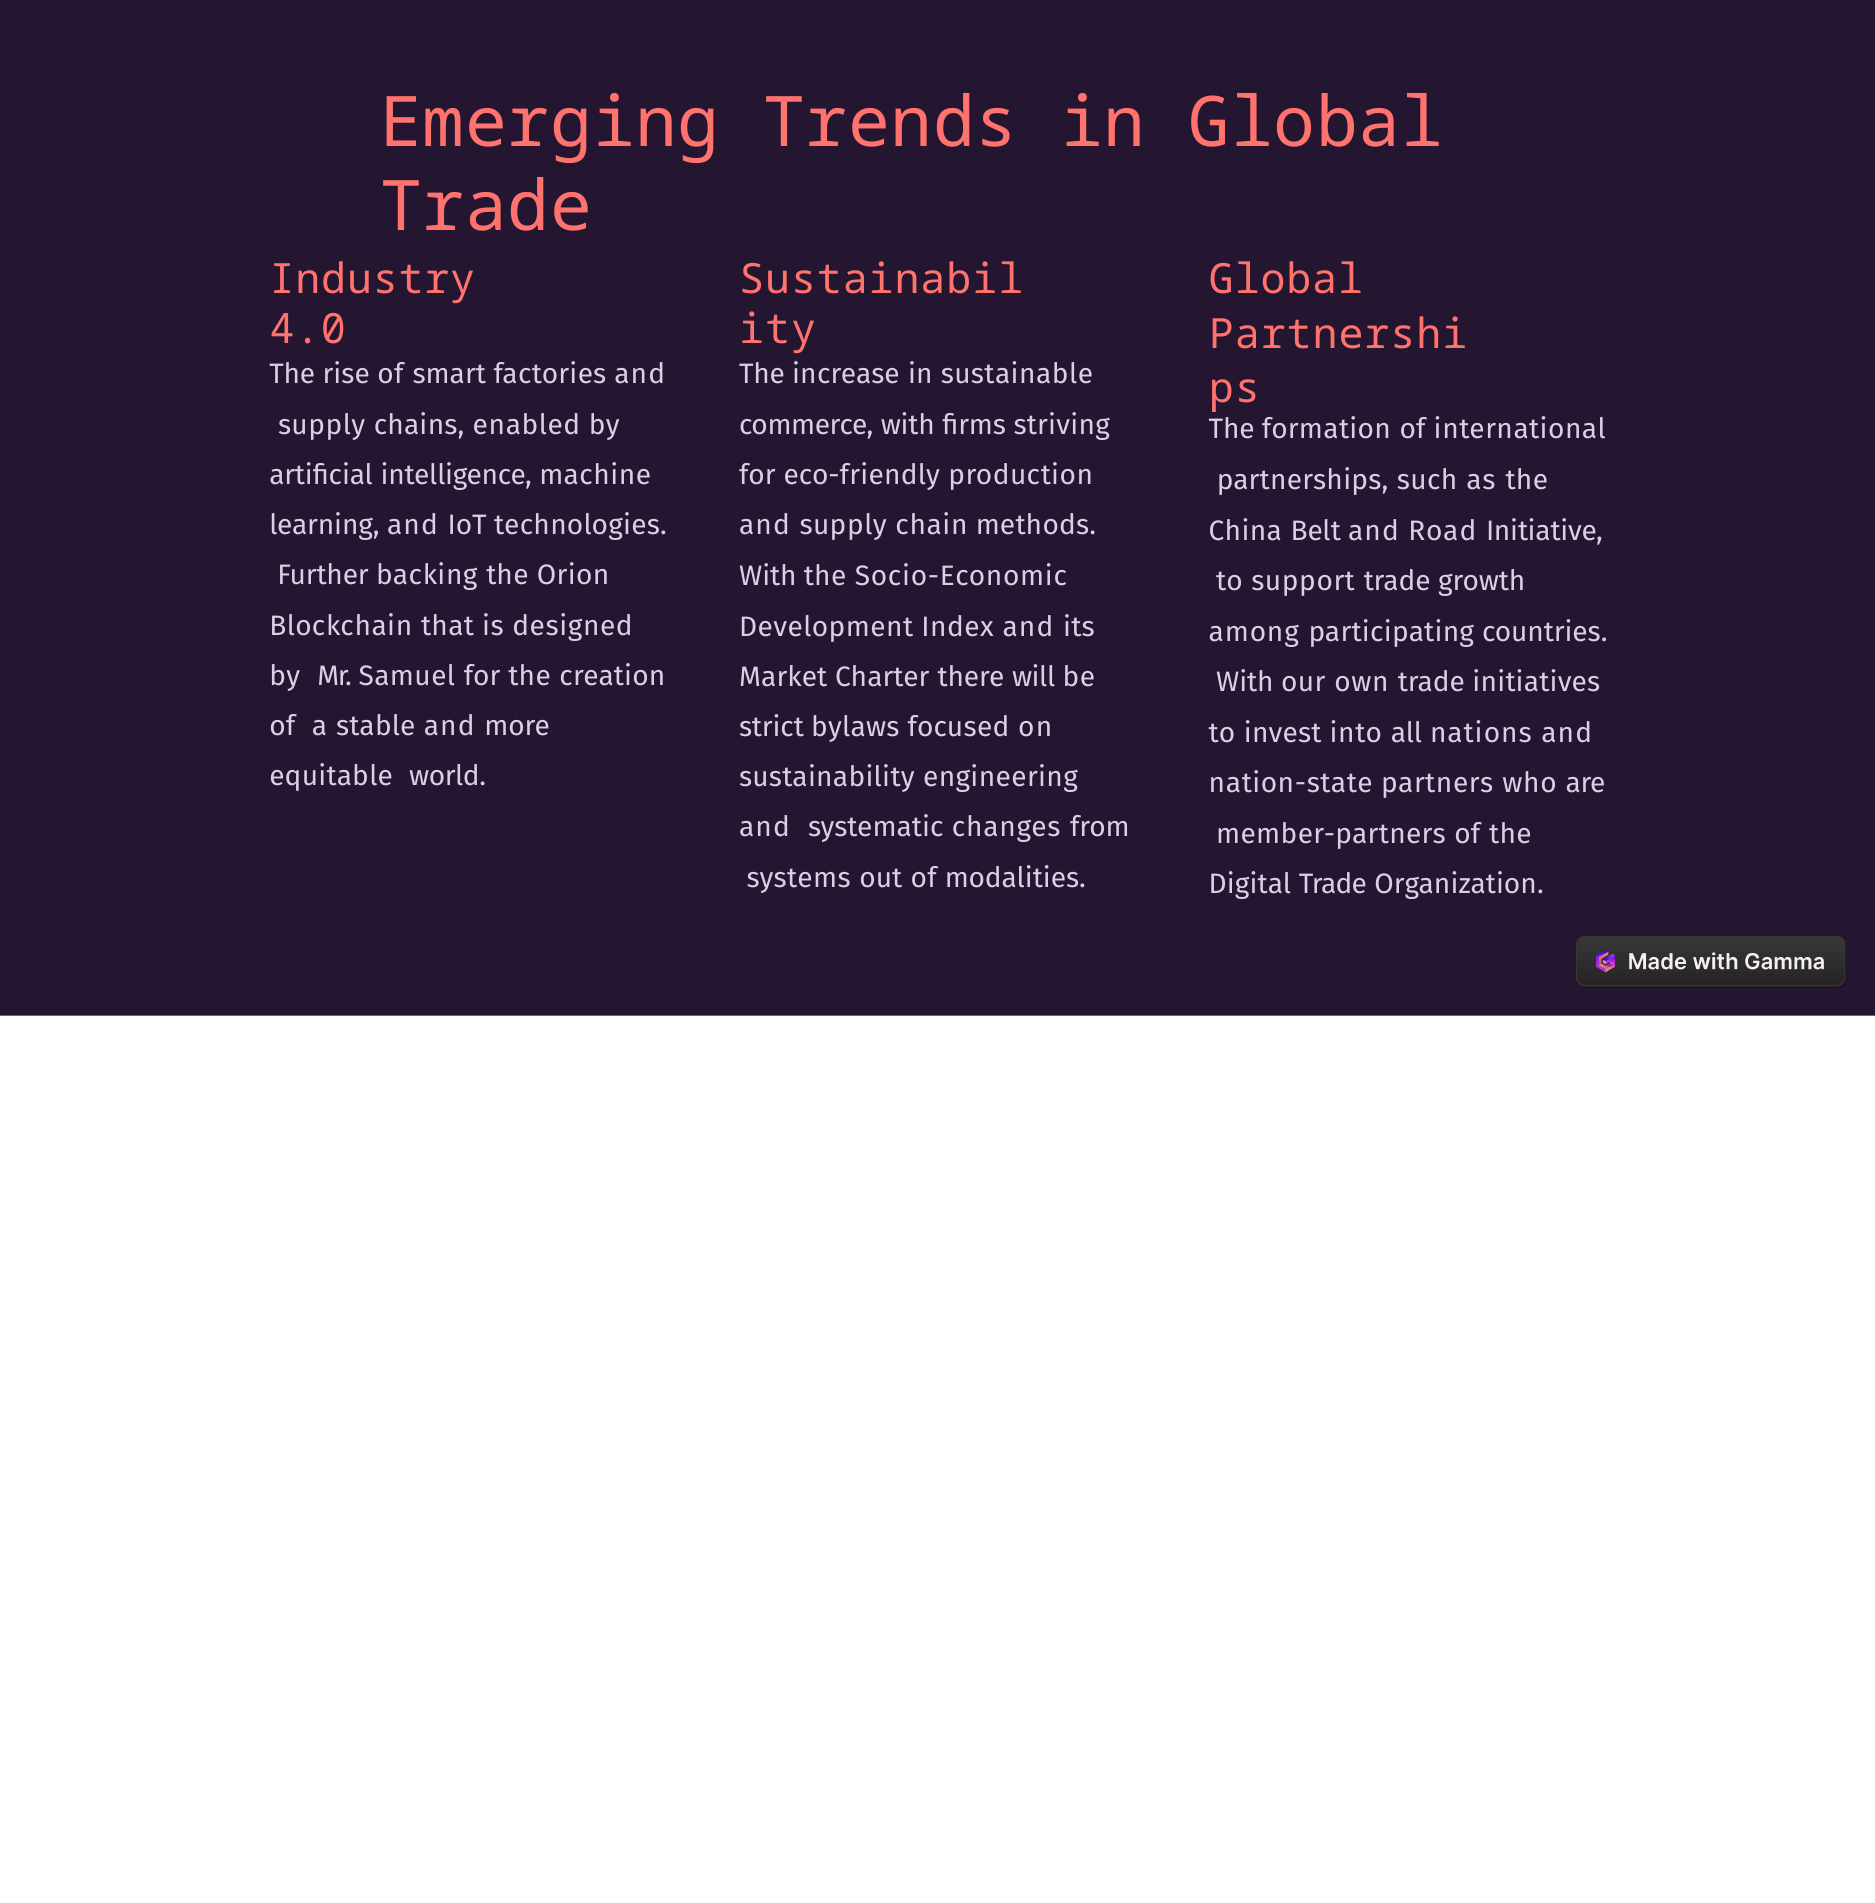

# Emerging Trends in Global Trade
Global  Partnerships
Industry 4.0
Sustainability
The rise of smart factories and  supply chains, enabled by  artificial intelligence, machine  learning, and IoT technologies.  Further backing the Orion  Blockchain that is designed by  Mr. Samuel for the creation of  a stable and more equitable  world.
The increase in sustainable  commerce, with firms striving  for eco-friendly production  and supply chain methods.
With the Socio-Economic  Development Index and its  Market Charter there will be  strict bylaws focused on  sustainability engineering and  systematic changes from  systems out of modalities.
The formation of international  partnerships, such as the  China Belt and Road Initiative,  to support trade growth  among participating countries.  With our own trade initiatives  to invest into all nations and  nation-state partners who are  member-partners of the  Digital Trade Organization.